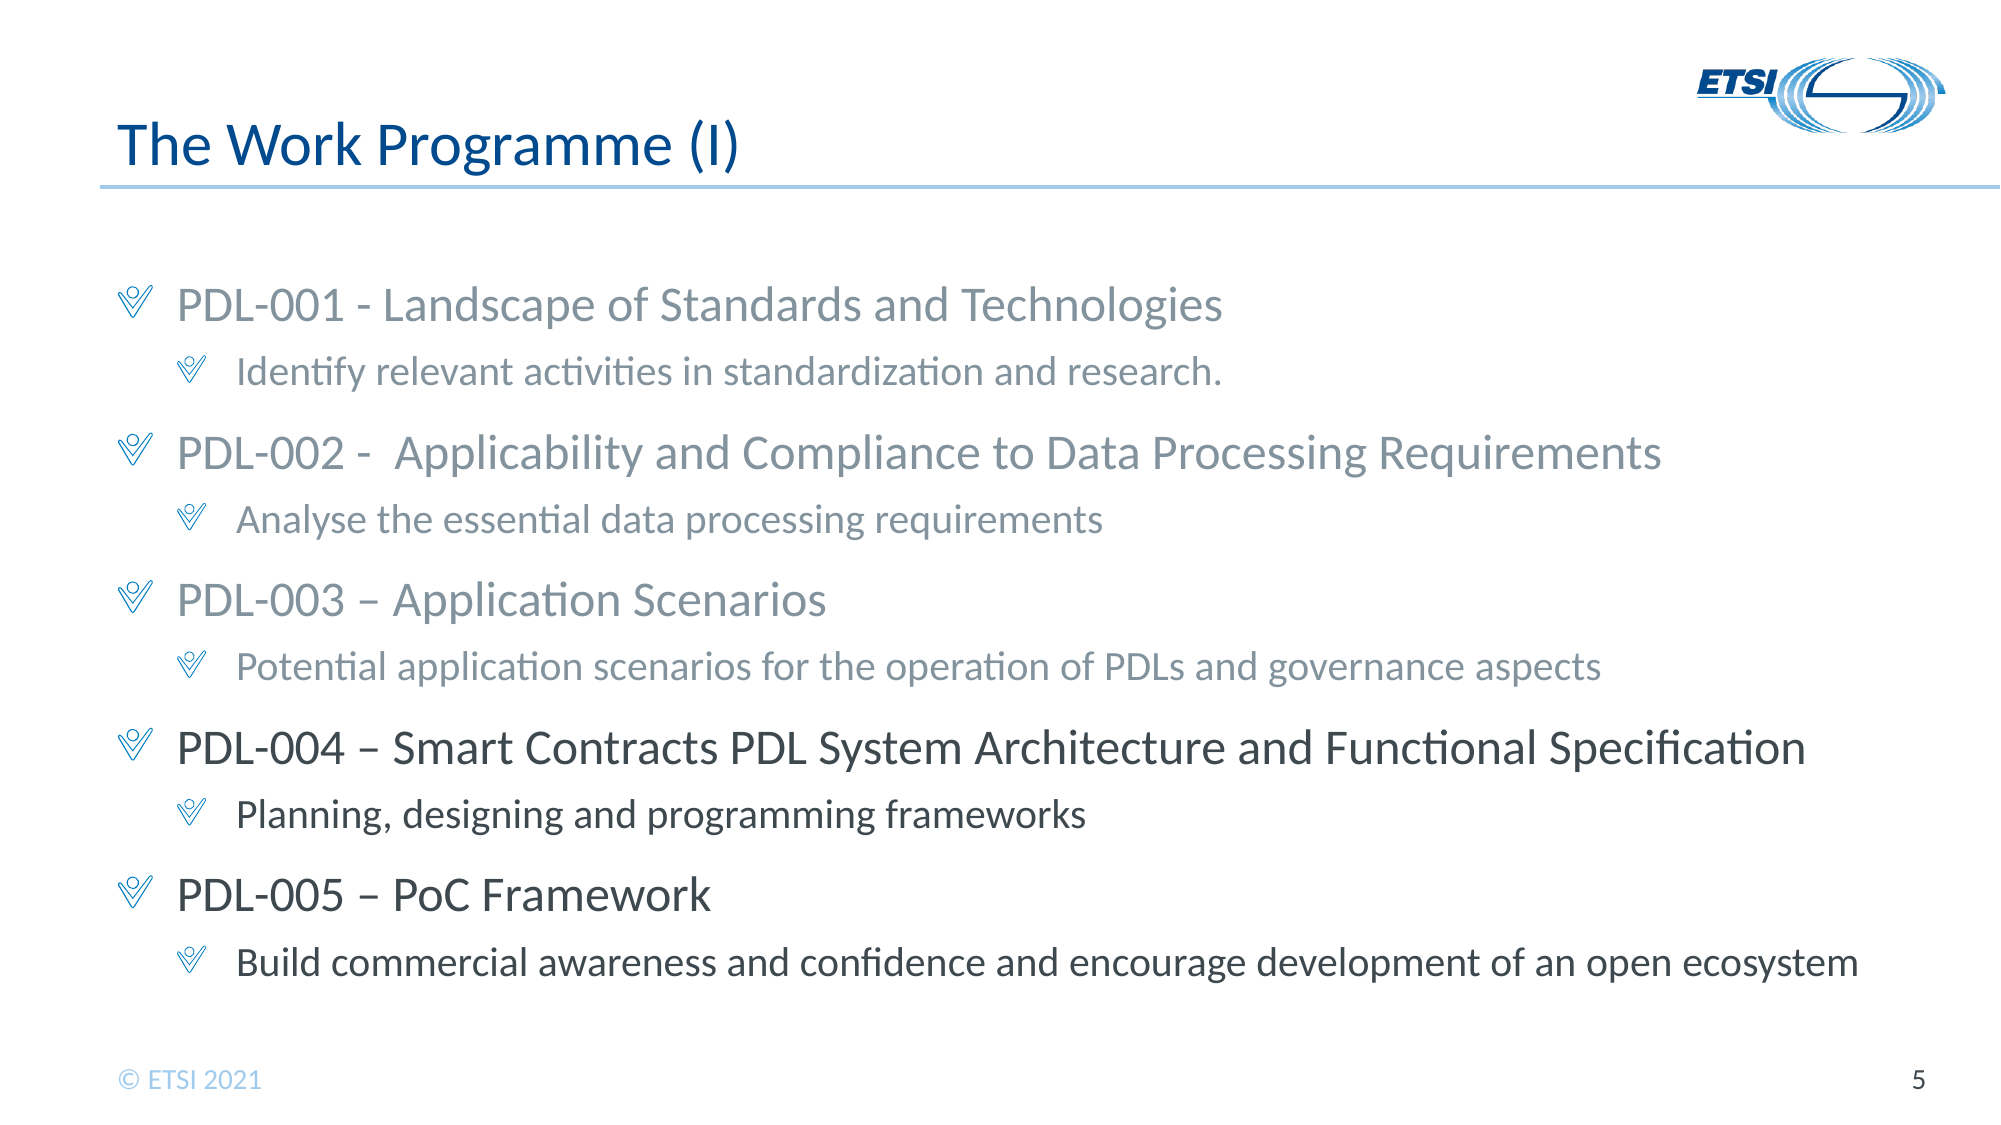

# The Work Programme (I)
PDL-001 - Landscape of Standards and Technologies
Identify relevant activities in standardization and research.
PDL-002 -  Applicability and Compliance to Data Processing Requirements
Analyse the essential data processing requirements
PDL-003 – Application Scenarios
Potential application scenarios for the operation of PDLs and governance aspects
PDL-004 – Smart Contracts PDL System Architecture and Functional Specification
Planning, designing and programming frameworks
PDL-005 – PoC Framework
Build commercial awareness and confidence and encourage development of an open ecosystem